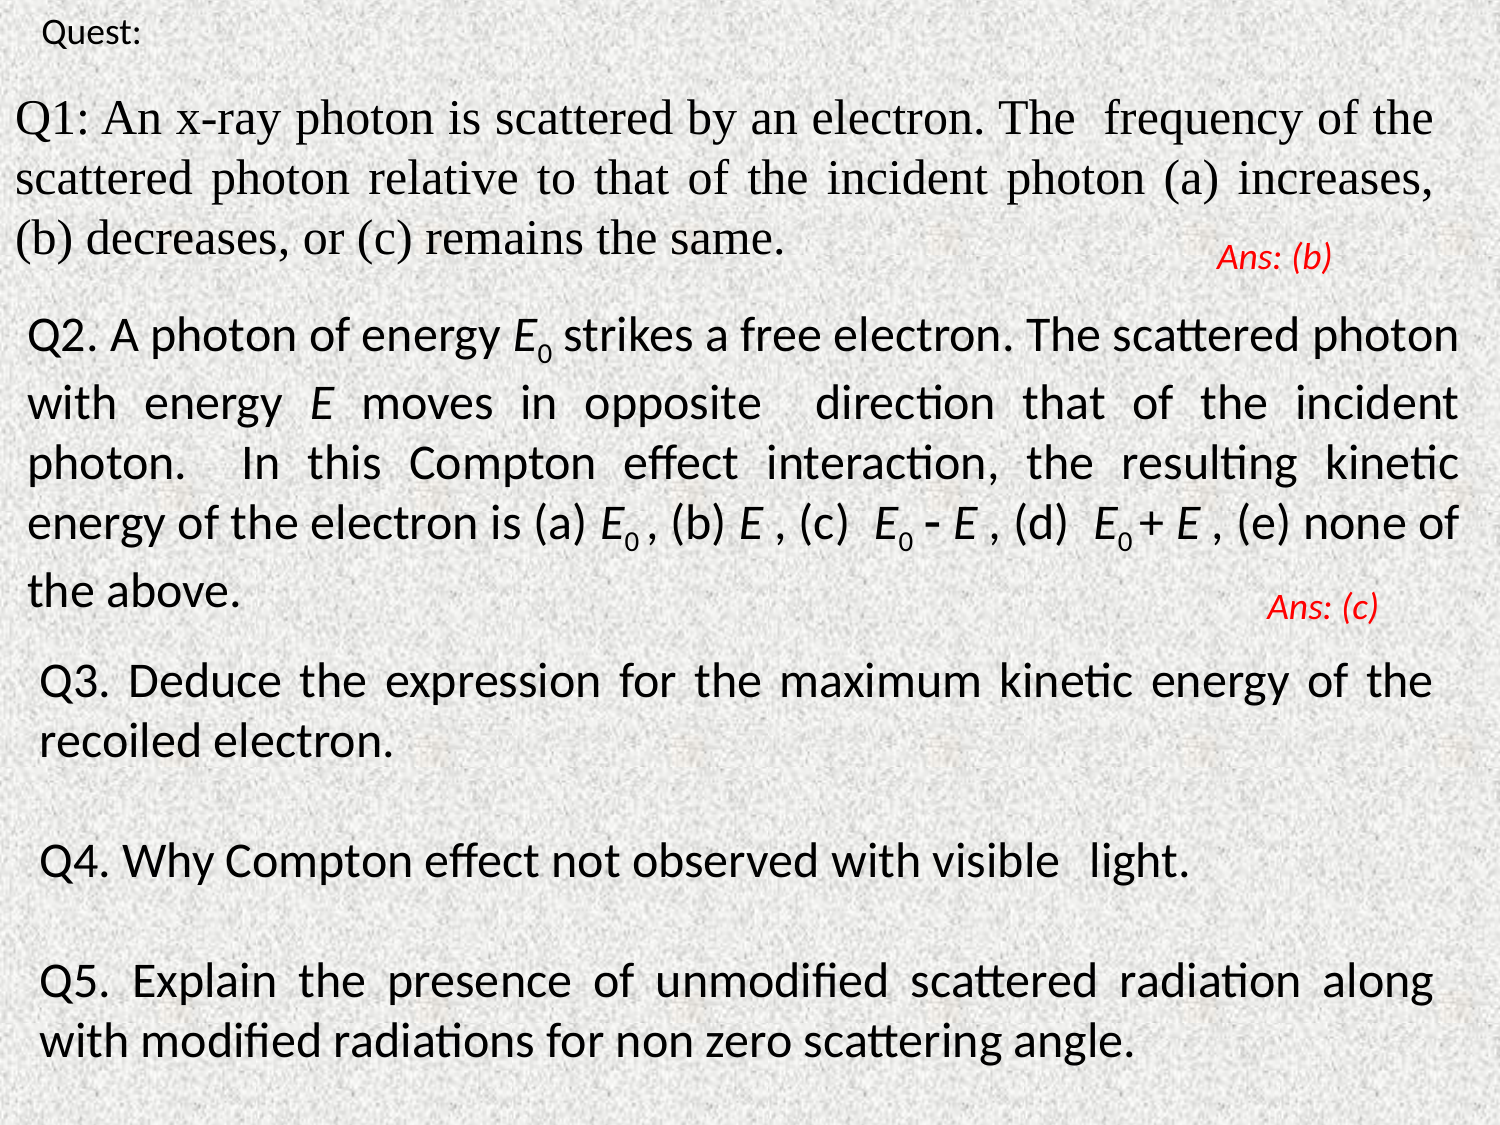

Quest:
# Q1: An x-ray photon is scattered by an electron. The  frequency of the scattered photon relative to that of the incident photon (a) increases, (b) decreases, or (c) remains the same.
Ans: (b)
Q2. A photon of energy E0 strikes a free electron. The scattered photon with energy E moves in opposite  direction that of the incident photon.  In this Compton effect interaction, the resulting kinetic energy of the electron is (a) E0 , (b) E , (c)  E0 − E , (d)  E0 + E , (e) none of the above.
Ans: (c)
Q3. Deduce the expression for the maximum kinetic energy of the recoiled electron.

Q4. Why Compton effect not observed with visible 	light.

Q5. Explain the presence of unmodified scattered radiation along with modified radiations for non zero scattering angle.